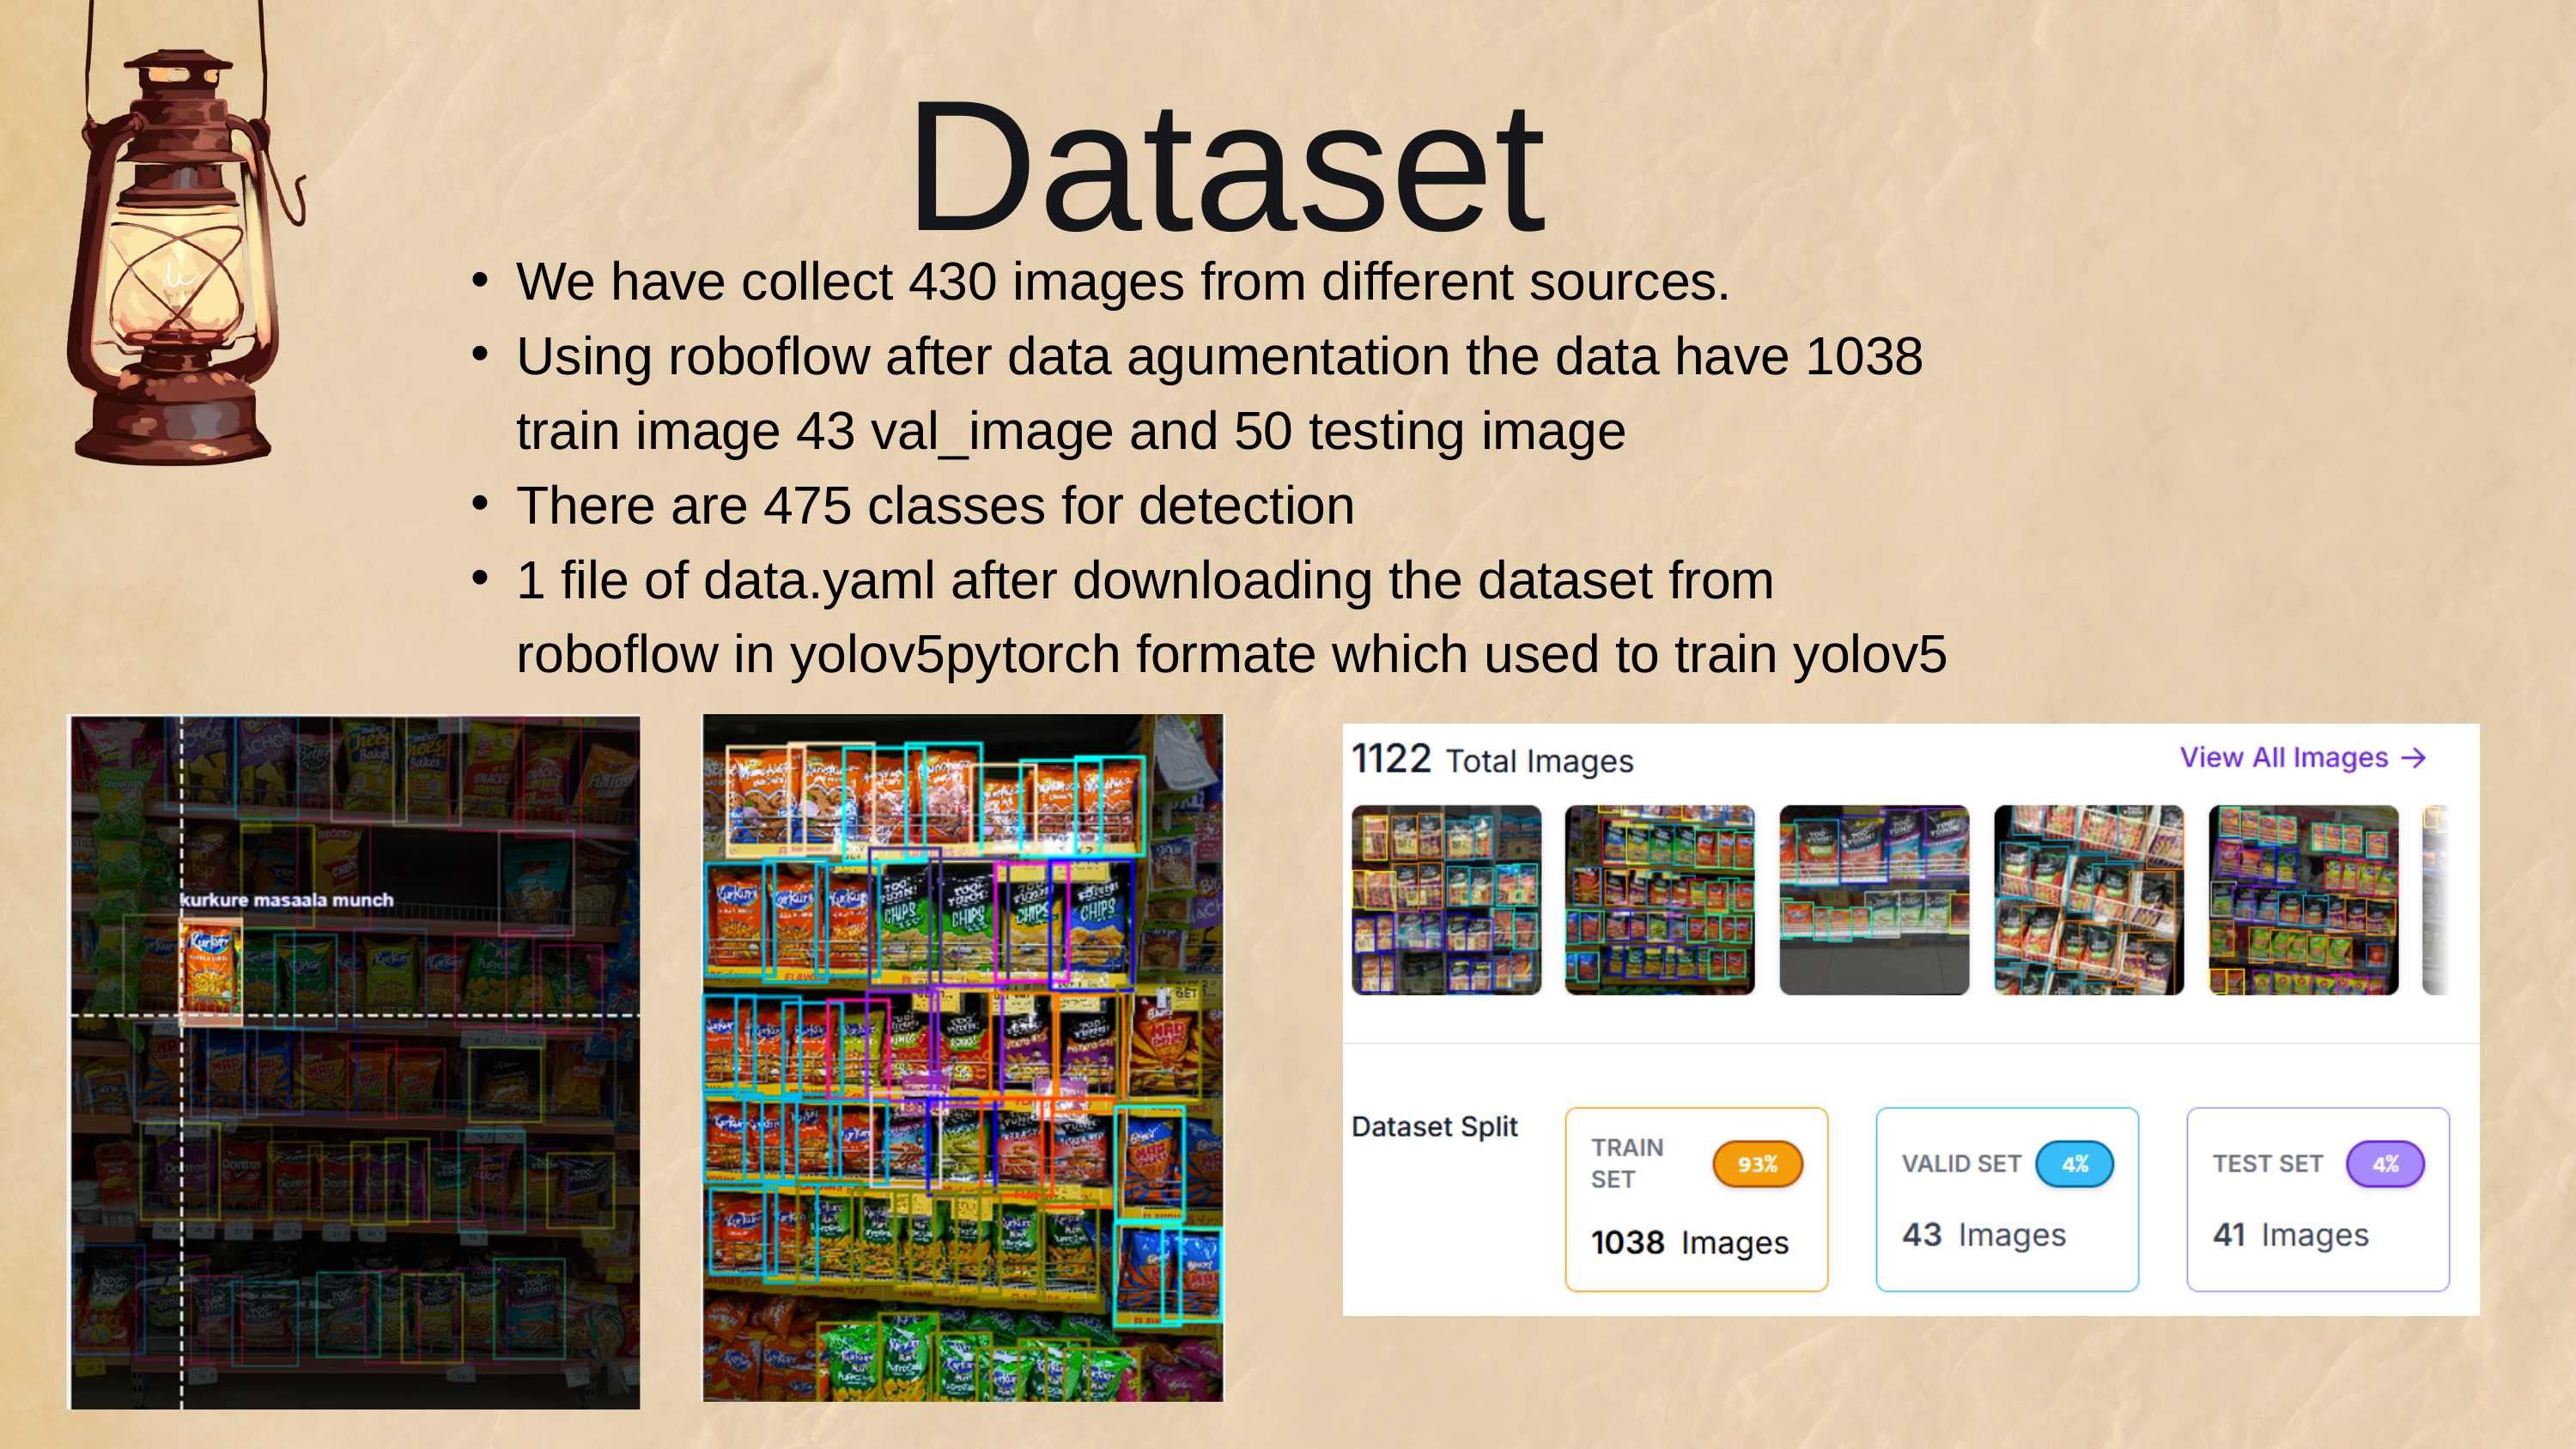

Dataset
We have collect 430 images from different sources.
Using roboflow after data agumentation the data have 1038 train image 43 val_image and 50 testing image
There are 475 classes for detection
1 file of data.yaml after downloading the dataset from roboflow in yolov5pytorch formate which used to train yolov5